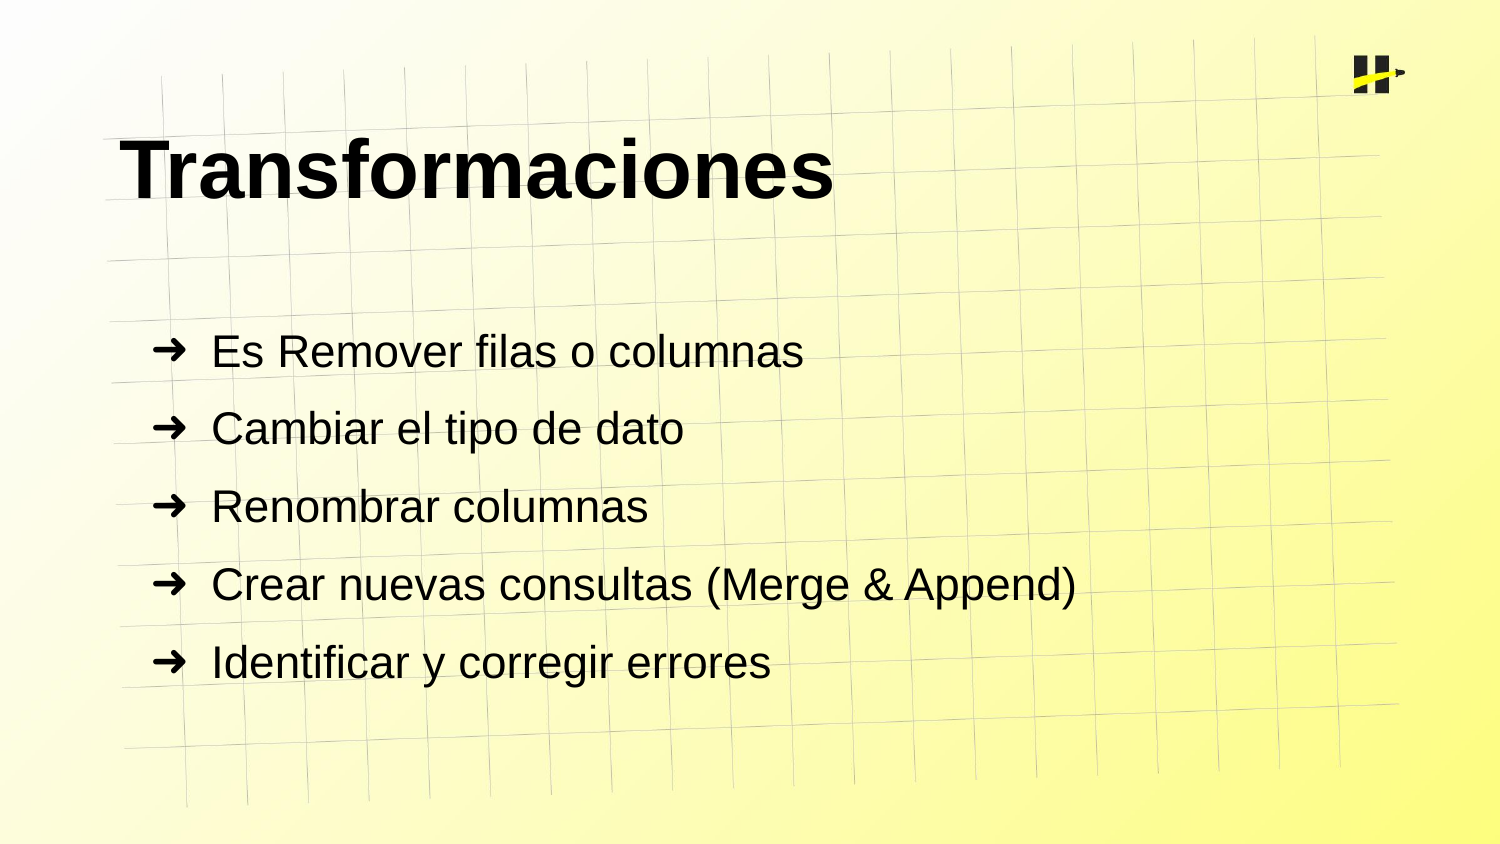

Transformaciones
Es Remover filas o columnas
Cambiar el tipo de dato
Renombrar columnas
Crear nuevas consultas (Merge & Append)
Identificar y corregir errores